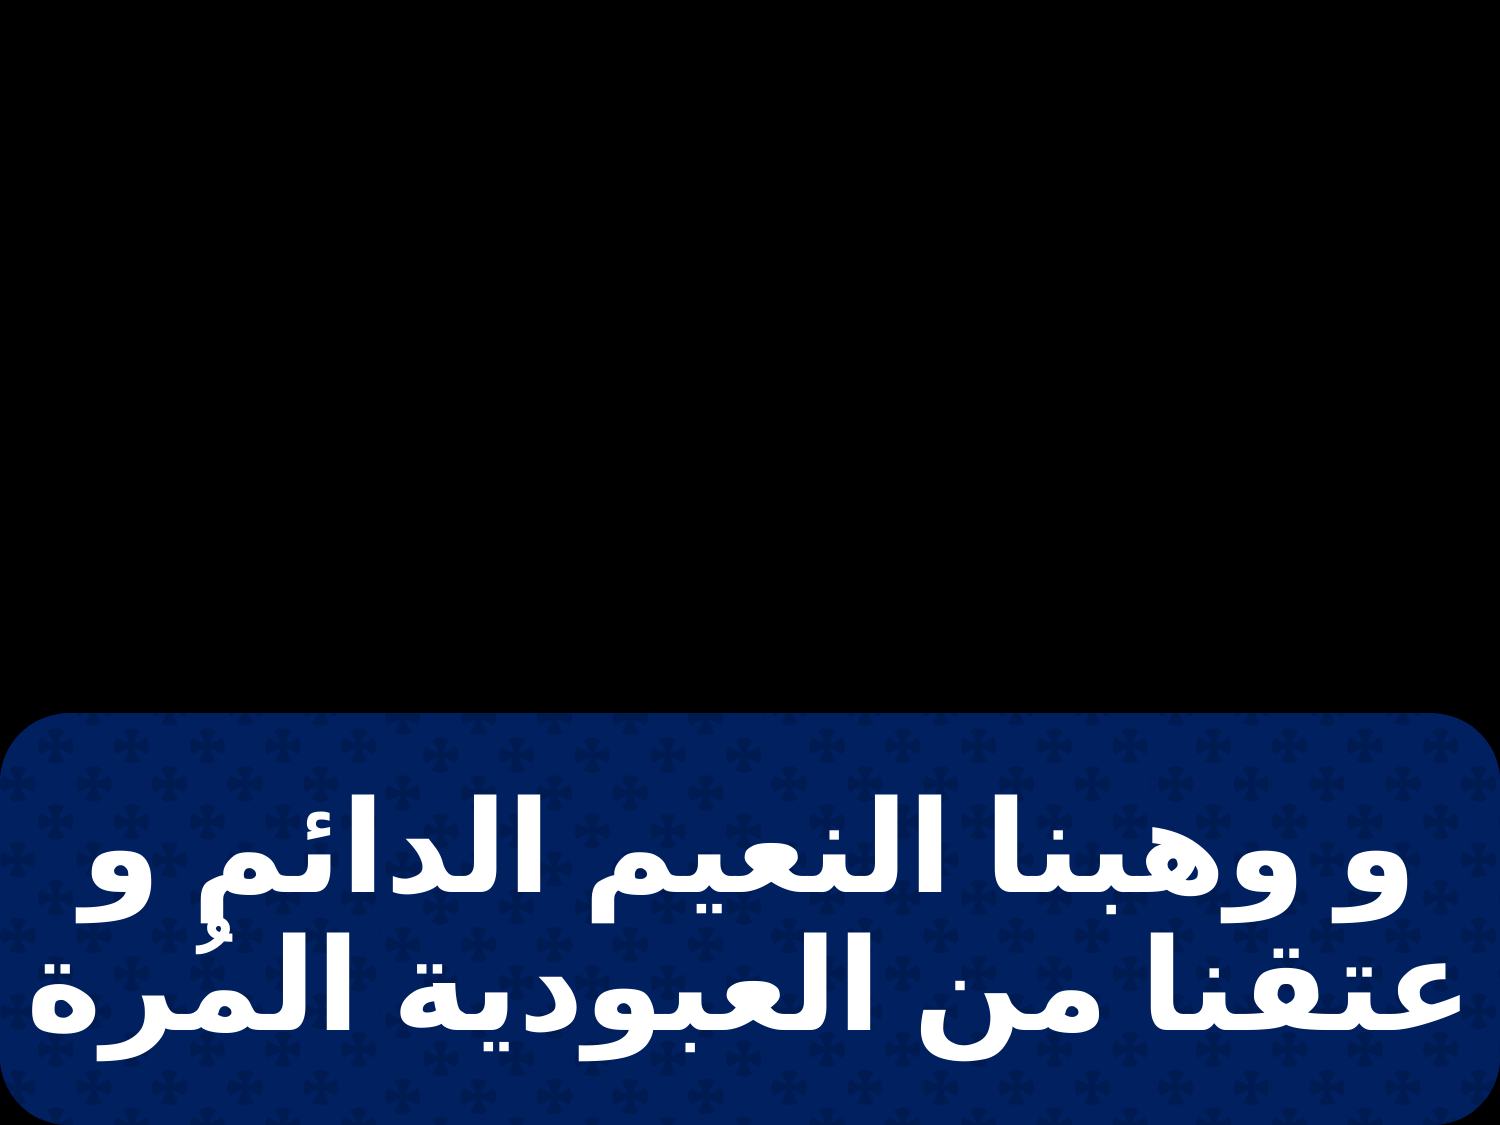

# و وهبنا النعيم الدائم و عتقنا من العبودية المُرة